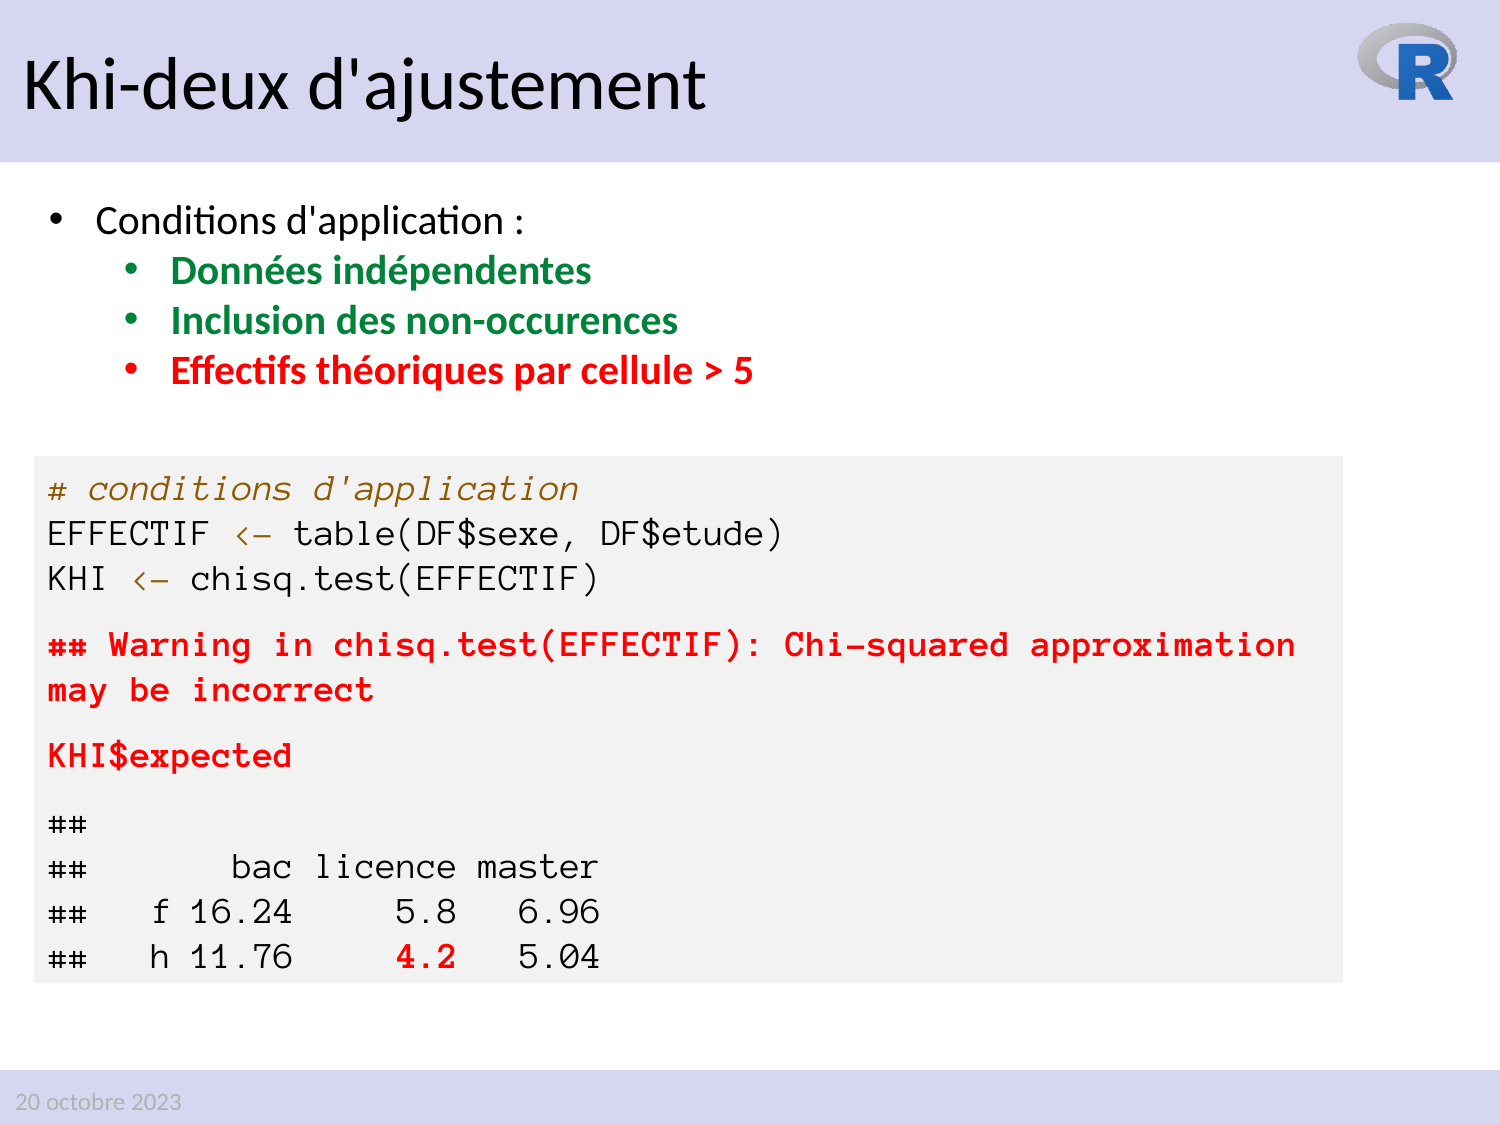

Khi-deux d'ajustement
Conditions d'application :
Données indépendentes
Inclusion des non-occurences
Effectifs théoriques par cellule > 5
# conditions d'application EFFECTIF <- table(DF$sexe, DF$etude) KHI <- chisq.test(EFFECTIF)
## Warning in chisq.test(EFFECTIF): Chi-squared approximation may be incorrect
KHI$expected
## ##       bac licence master ##   f 16.24     5.8   6.96 ##   h 11.76     4.2   5.04
20 octobre 2023
99
https://www.reilly-coglab.com/data